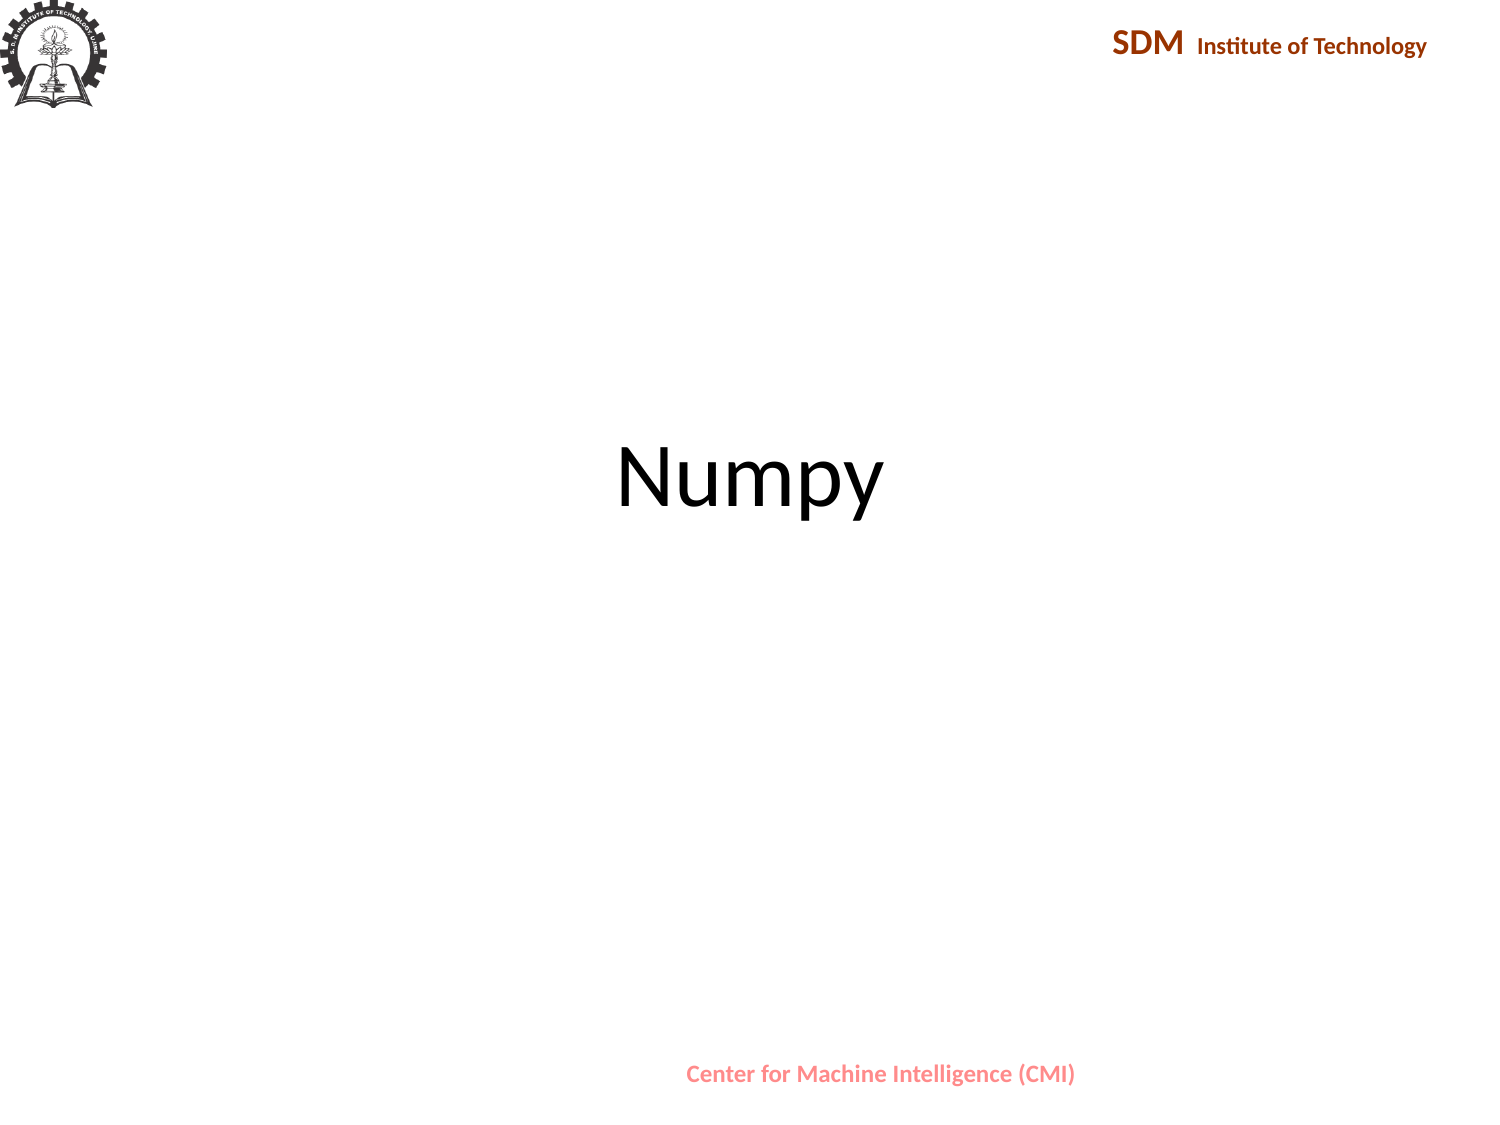

# Numpy

Center for Machine Intelligence (CMI)